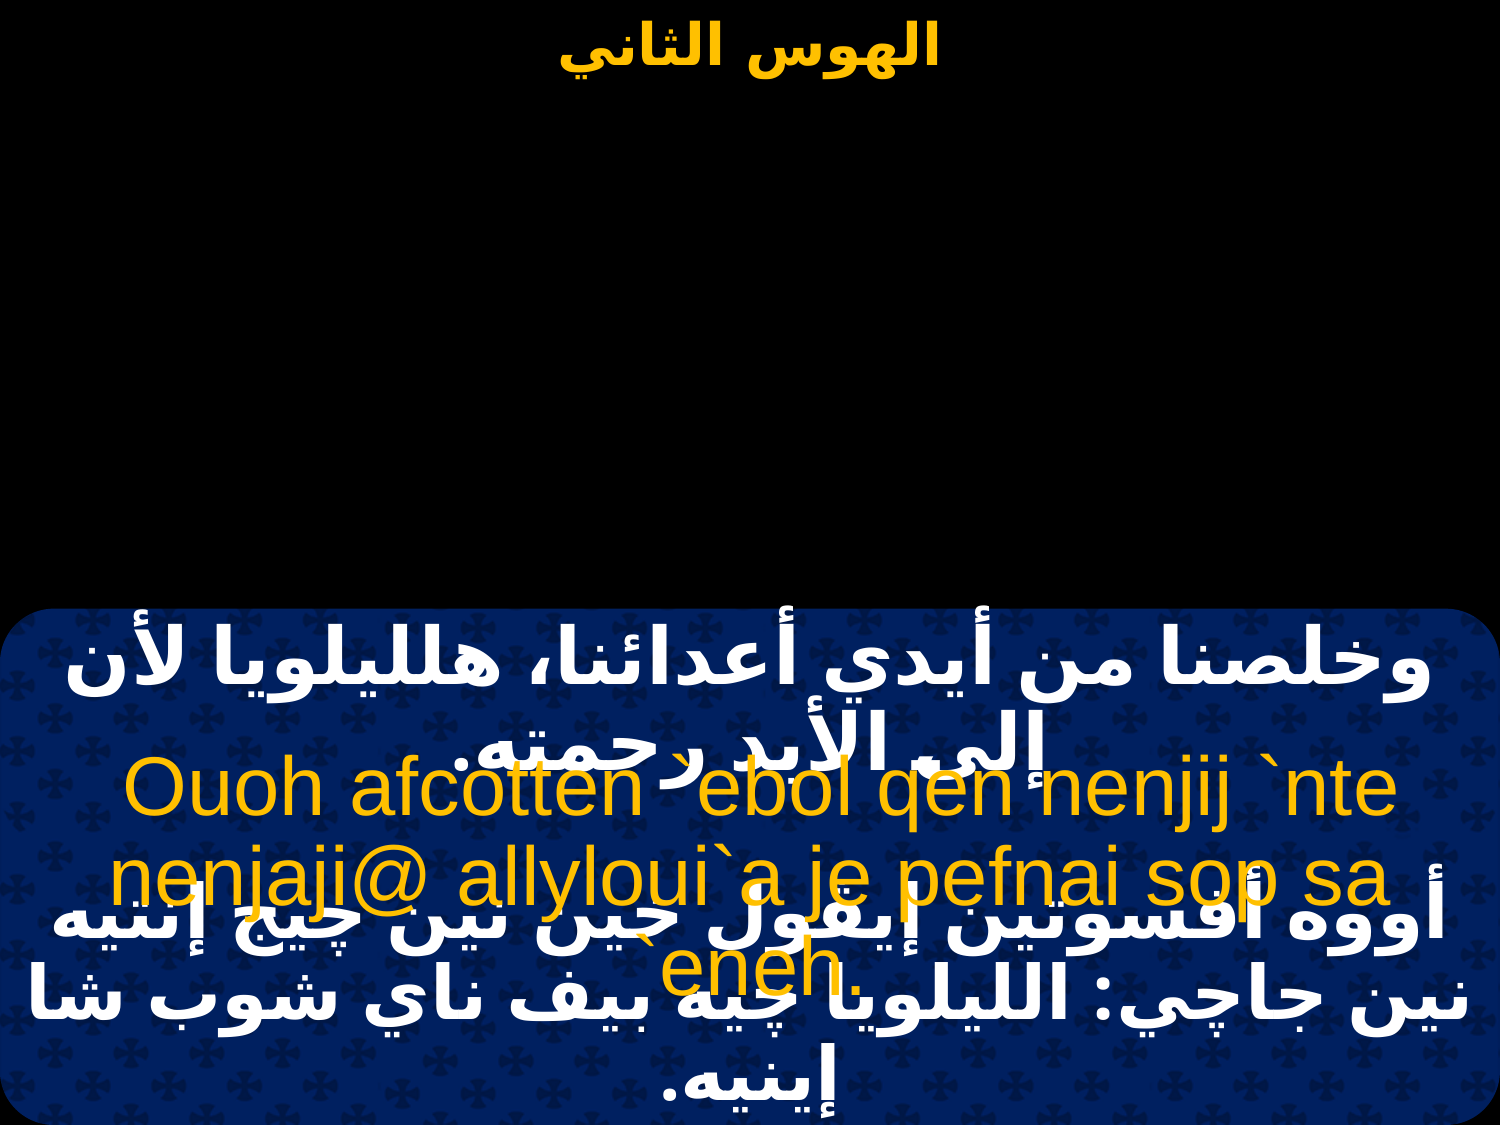

#
وخلصنا من أيدي أعدائنا، هلليلويا لأن إلى الأبد رحمته.
 Ouoh afcotten `ebol qen nenjij `nte nenjaji@ allyloui`a je pefnai sop sa `eneh.
أووه أفسوتين إيڤول خين نين چيج إنتيه نين جاچي: الليلويا چيه بيف ناي شوب شا إينيه.